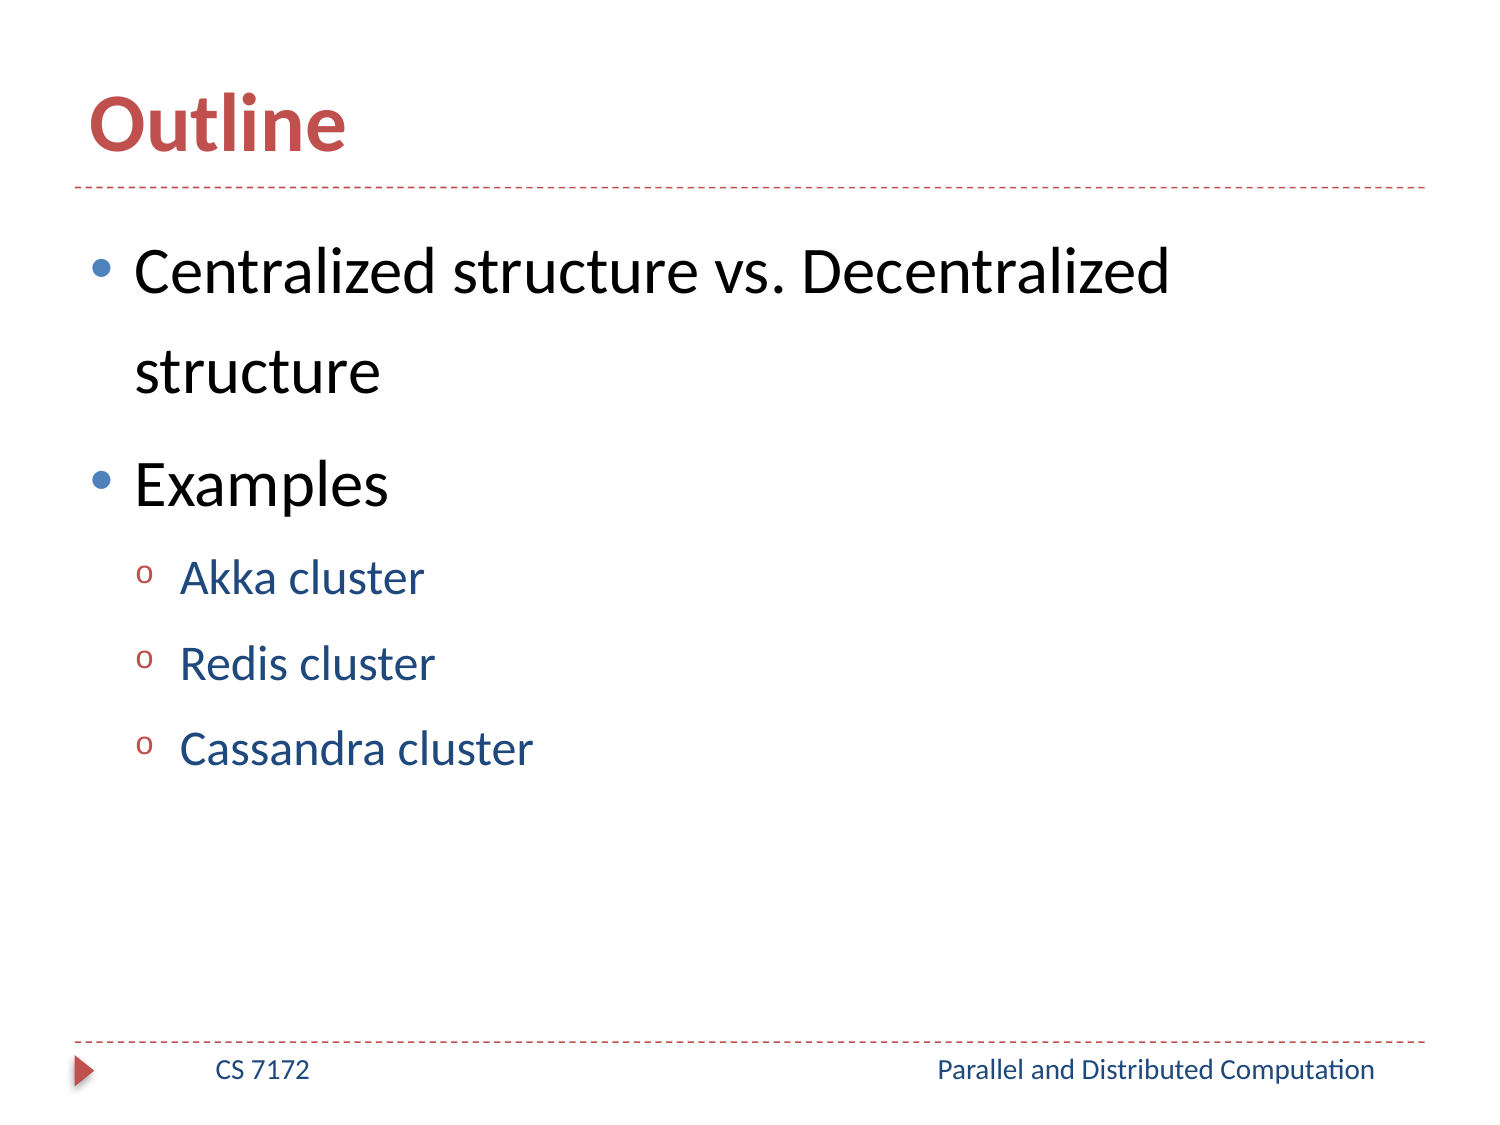

# Outline
Centralized structure vs. Decentralized structure
Examples
Akka cluster
Redis cluster
Cassandra cluster
CS 7172
Parallel and Distributed Computation